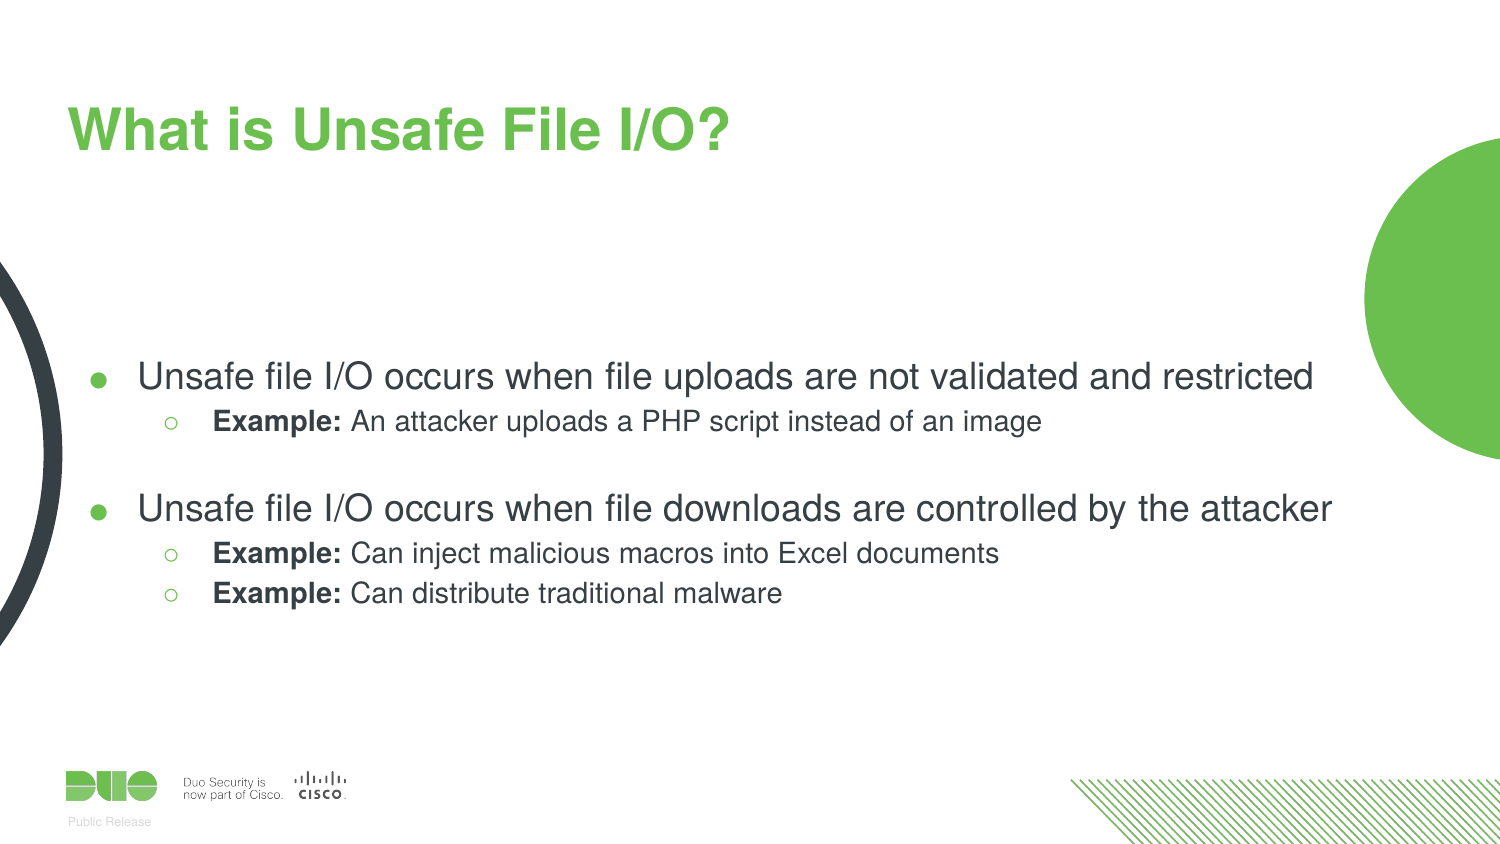

# What is Unsafe File I/O?
Unsafe file I/O occurs when file uploads are not validated and restricted
Example: An attacker uploads a PHP script instead of an image
Unsafe file I/O occurs when file downloads are controlled by the attacker
Example: Can inject malicious macros into Excel documents
Example: Can distribute traditional malware